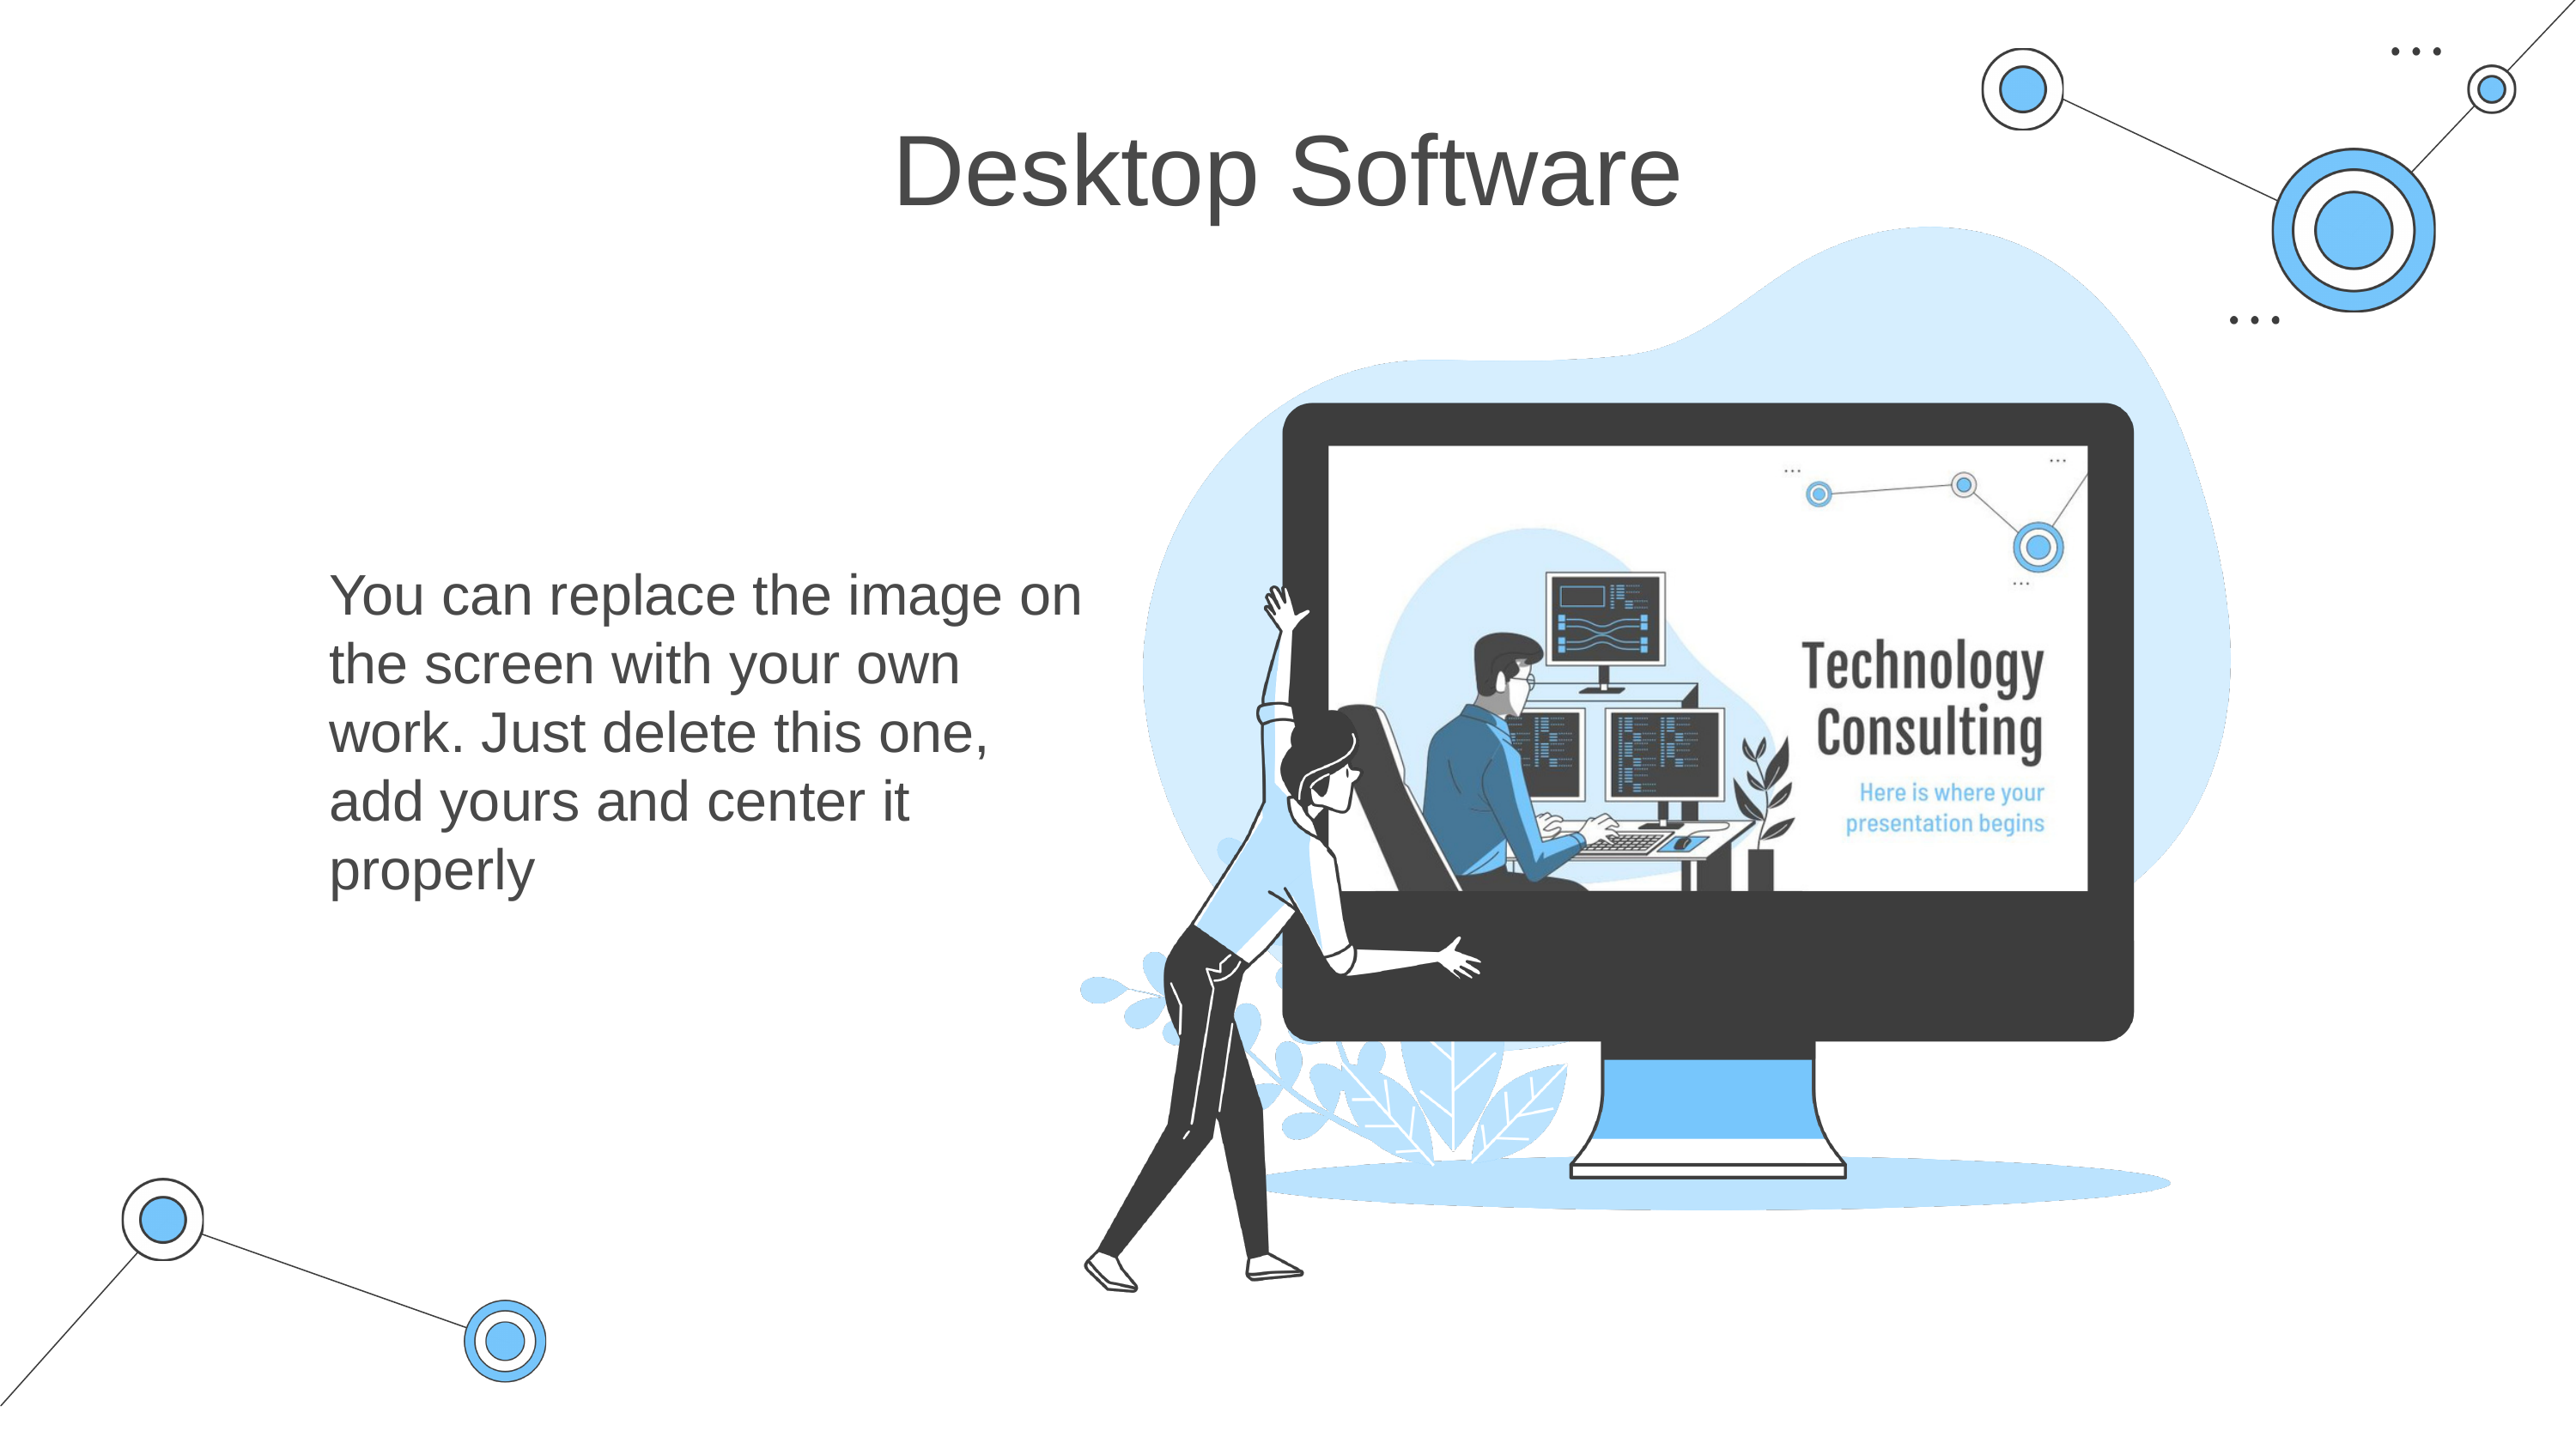

Desktop Software

You can replace the image on
the screen with your own
work. Just delete this one,
add yours and center it properly